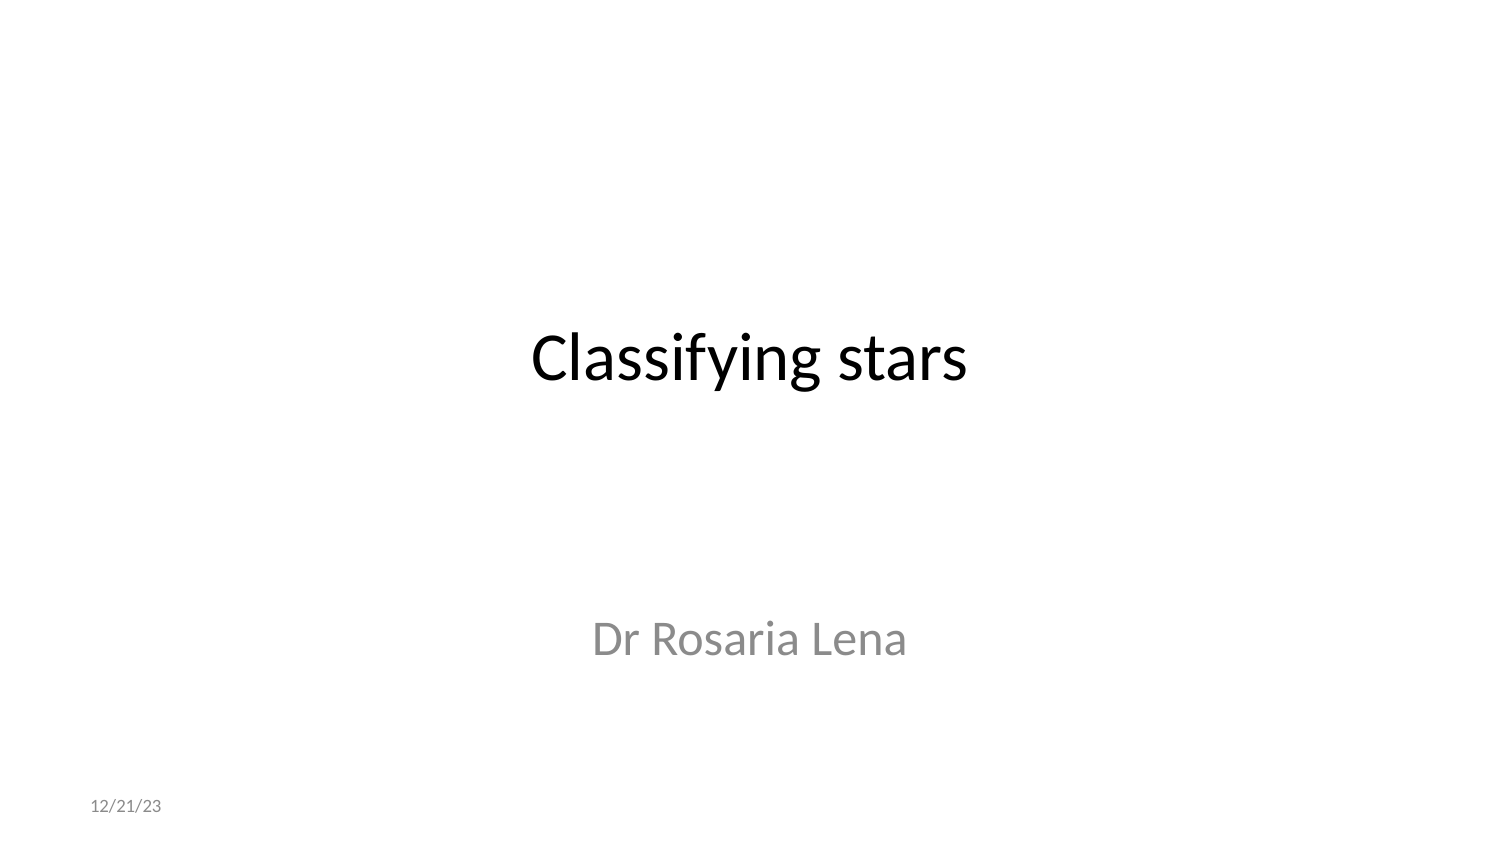

# Classifying stars
Dr Rosaria Lena
12/21/23